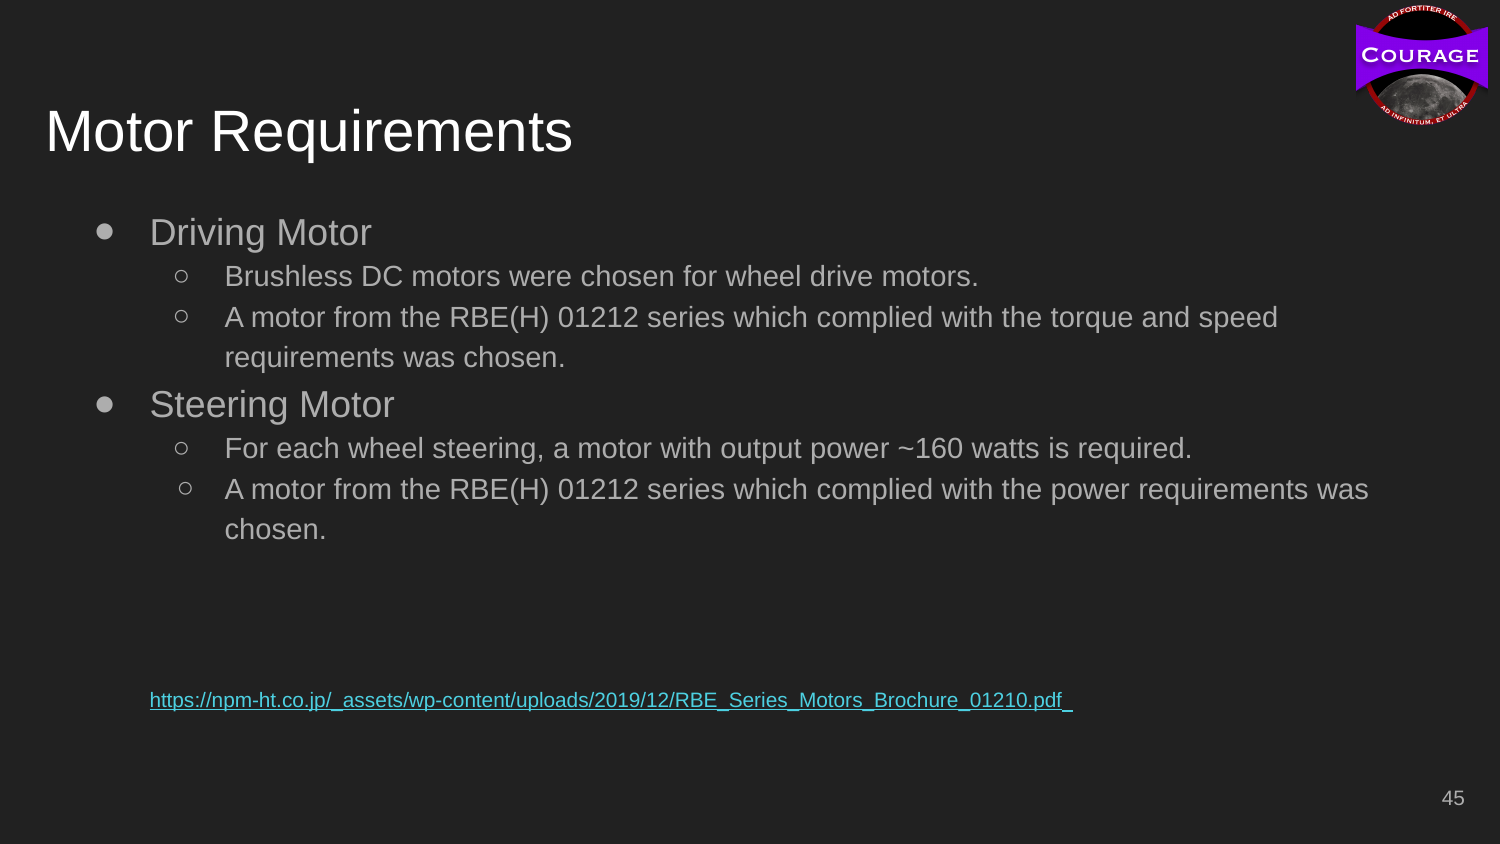

# Motor Requirements
Driving Motor
Brushless DC motors were chosen for wheel drive motors.
A motor from the RBE(H) 01212 series which complied with the torque and speed requirements was chosen.
Steering Motor
For each wheel steering, a motor with output power ~160 watts is required.
A motor from the RBE(H) 01212 series which complied with the power requirements was chosen.

https://npm-ht.co.jp/_assets/wp-content/uploads/2019/12/RBE_Series_Motors_Brochure_01210.pdf
45